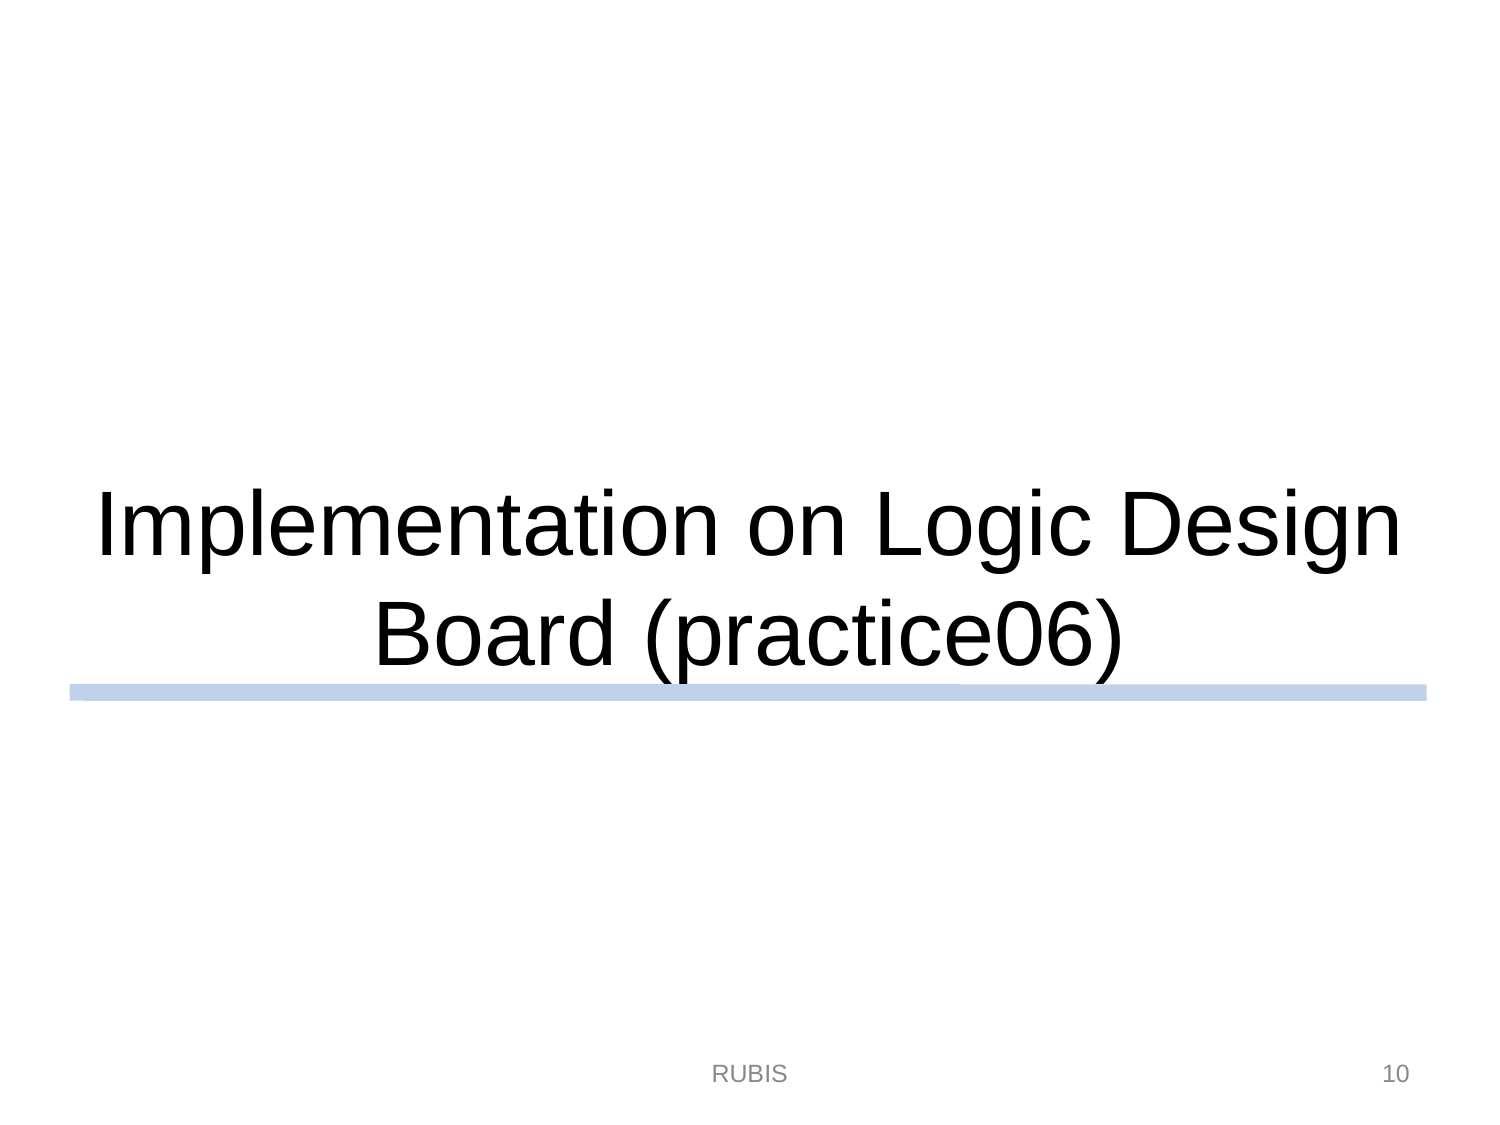

# Implementation on Logic Design Board (practice06)
RUBIS
10